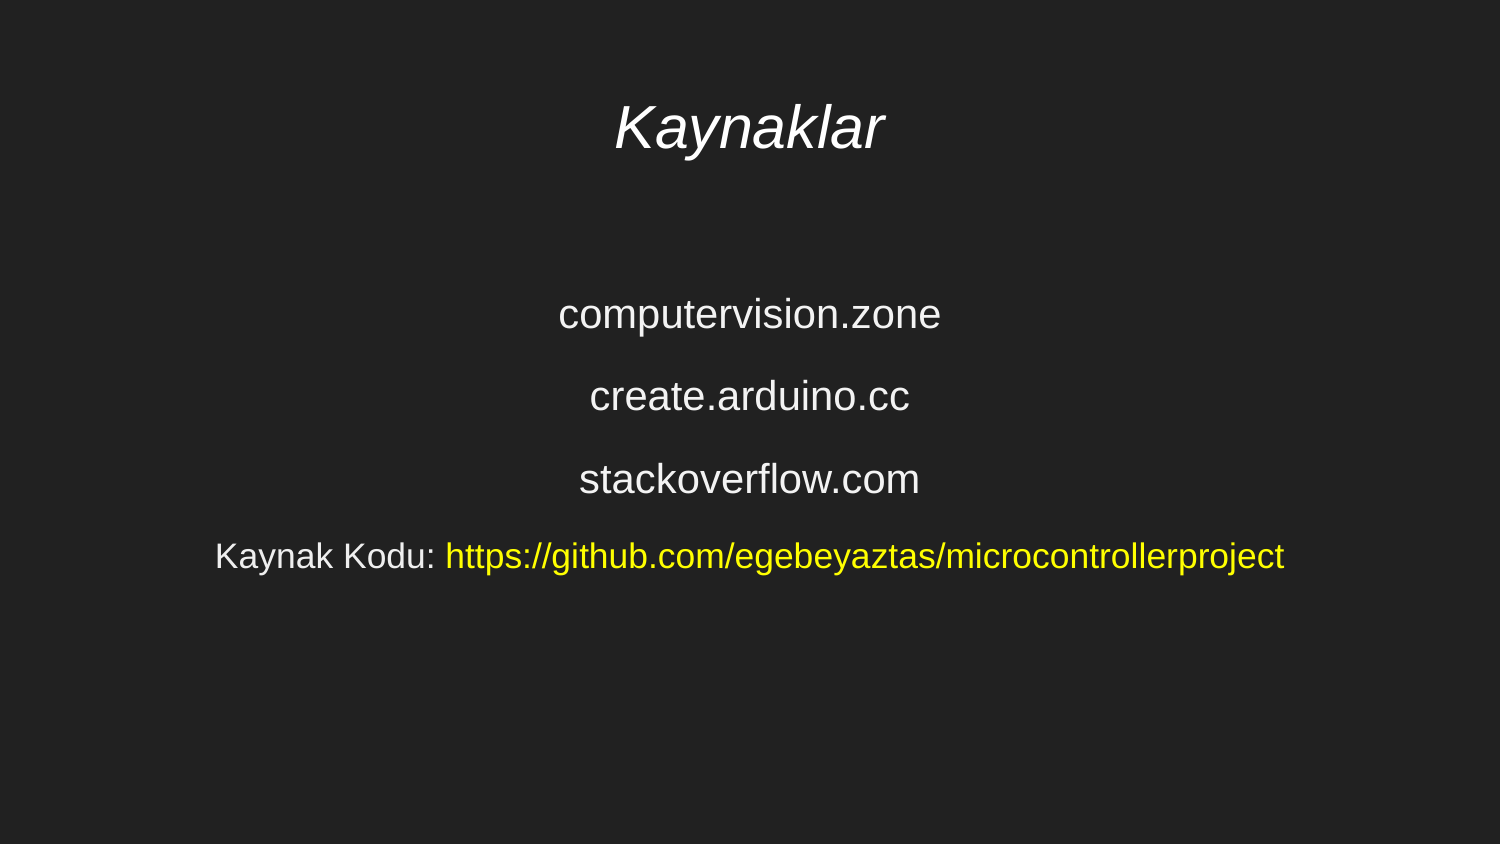

# Kaynaklar

computervision.zone
create.arduino.cc
stackoverflow.com
Kaynak Kodu: https://github.com/egebeyaztas/microcontrollerproject